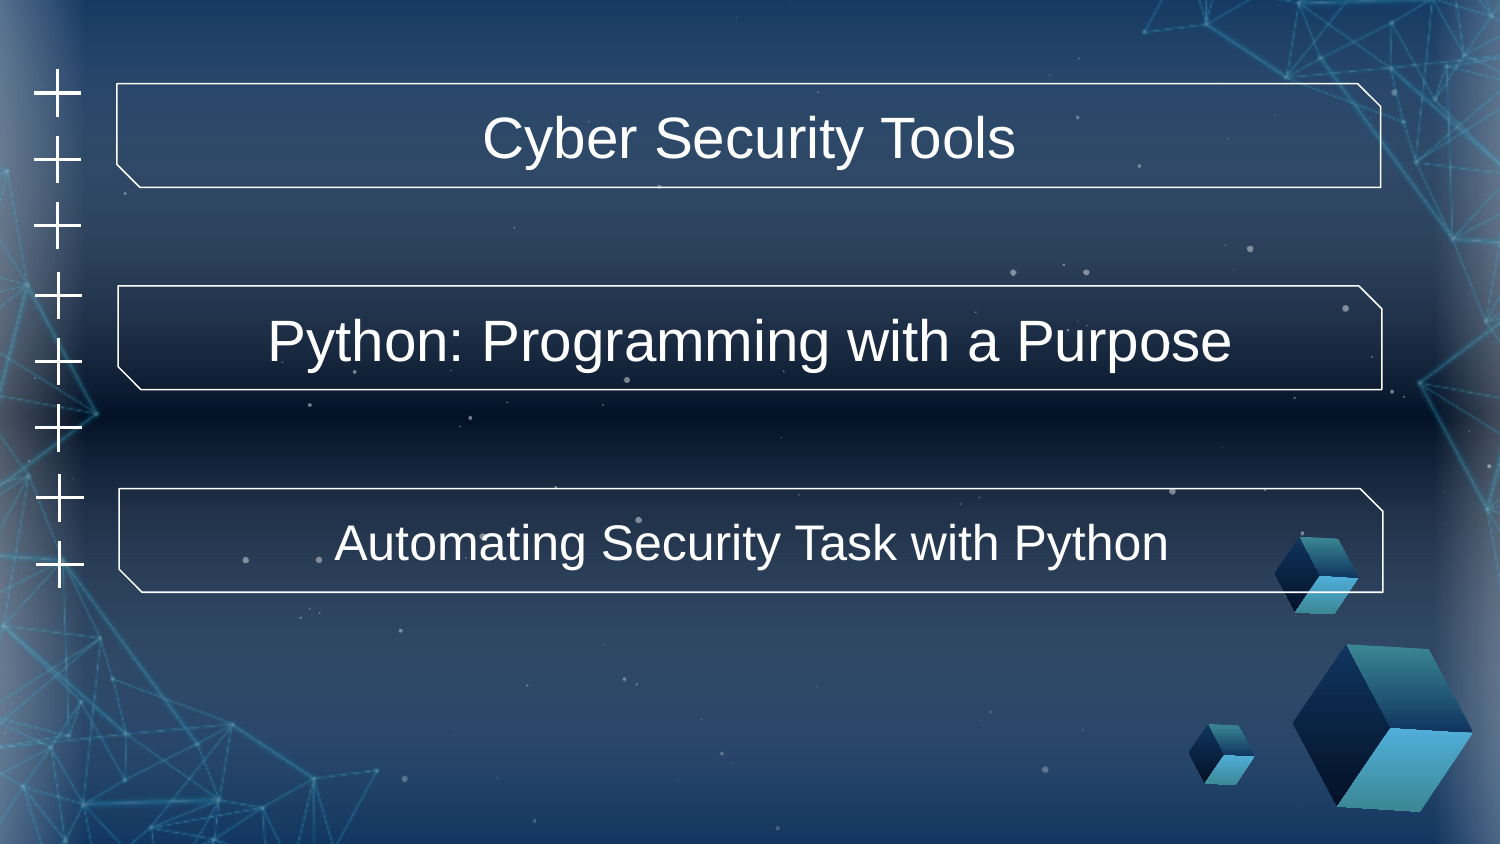

# Cyber Security Tools

Python: Programming with a Purpose

Automating Security Task with Python